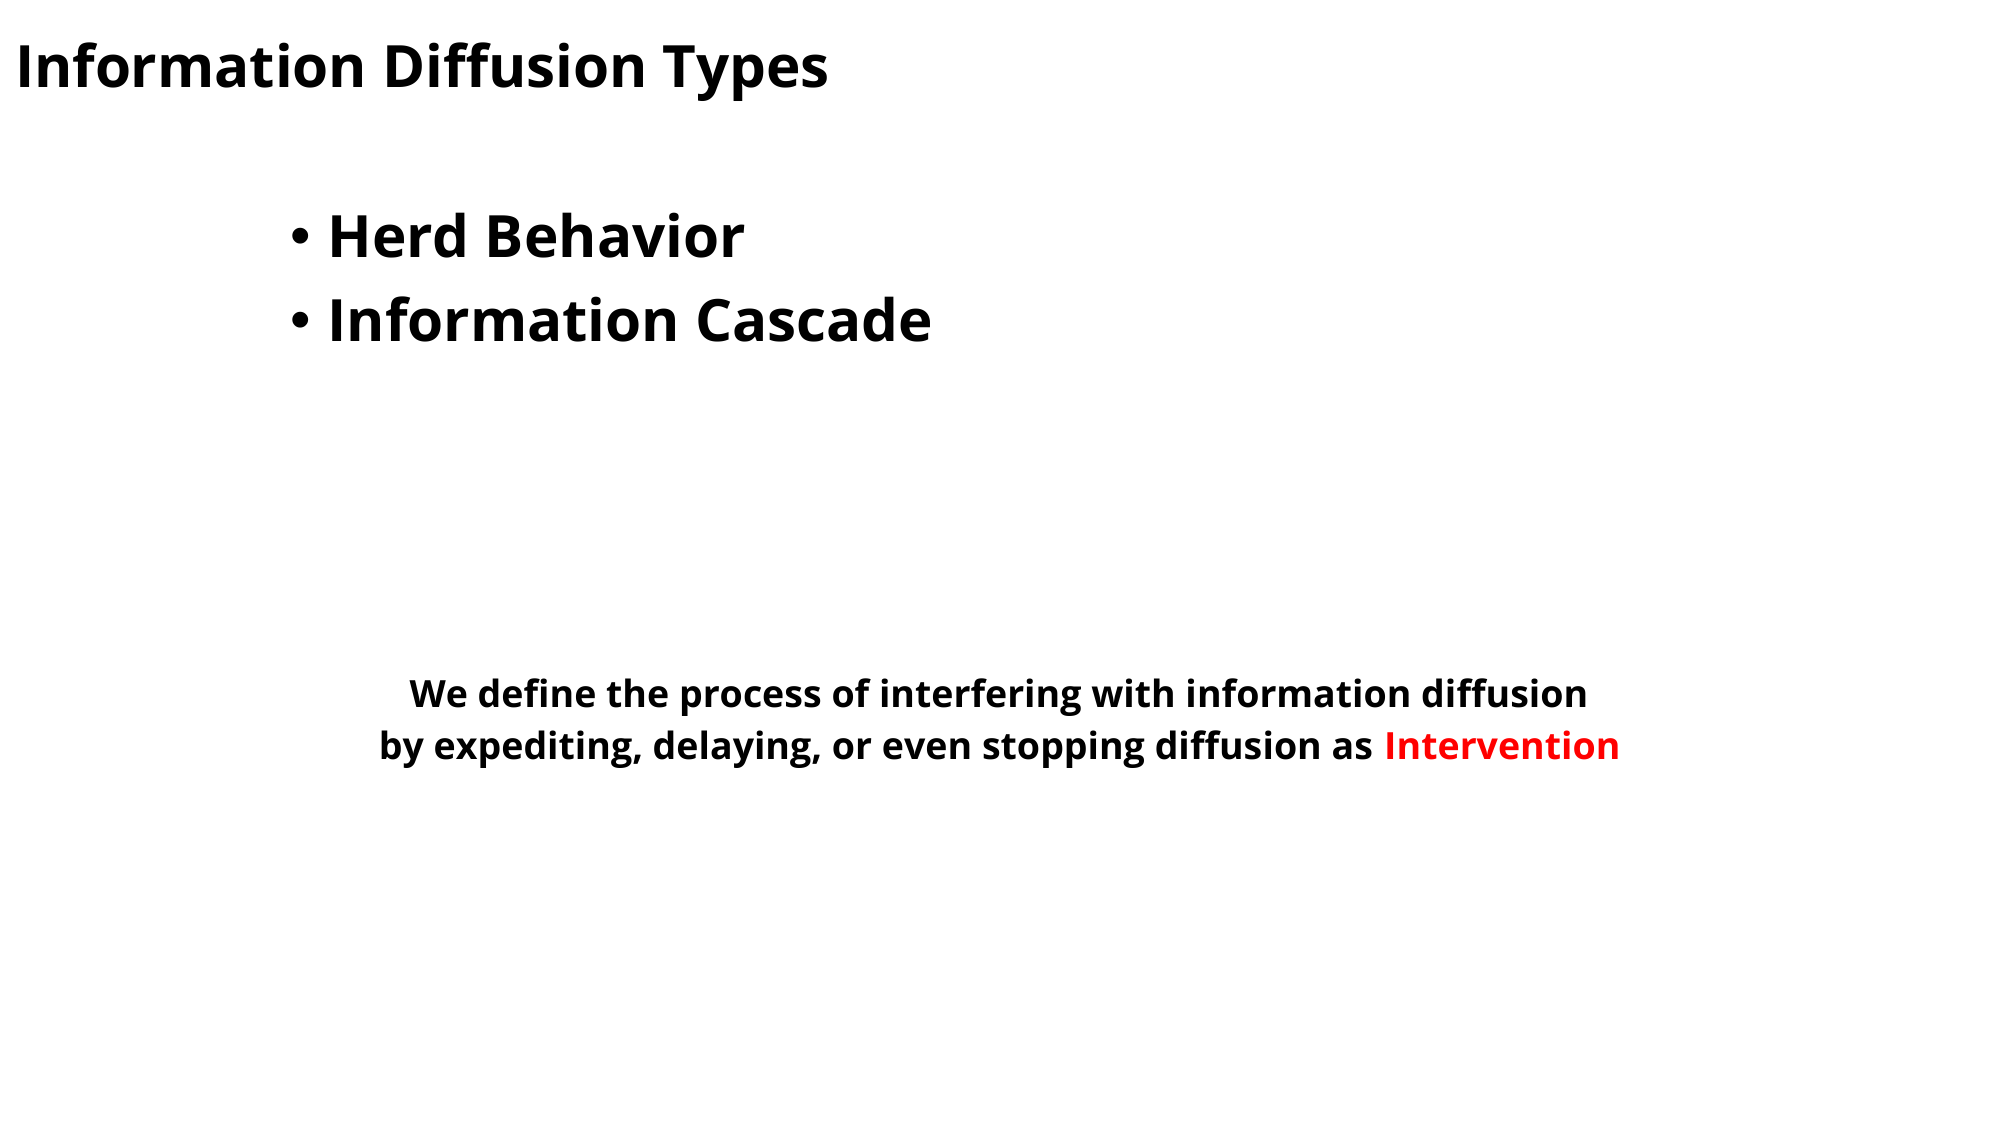

# Information Diffusion Types
Herd Behavior
Information Cascade

We define the process of interfering with information diffusion
by expediting, delaying, or even stopping diffusion as Intervention